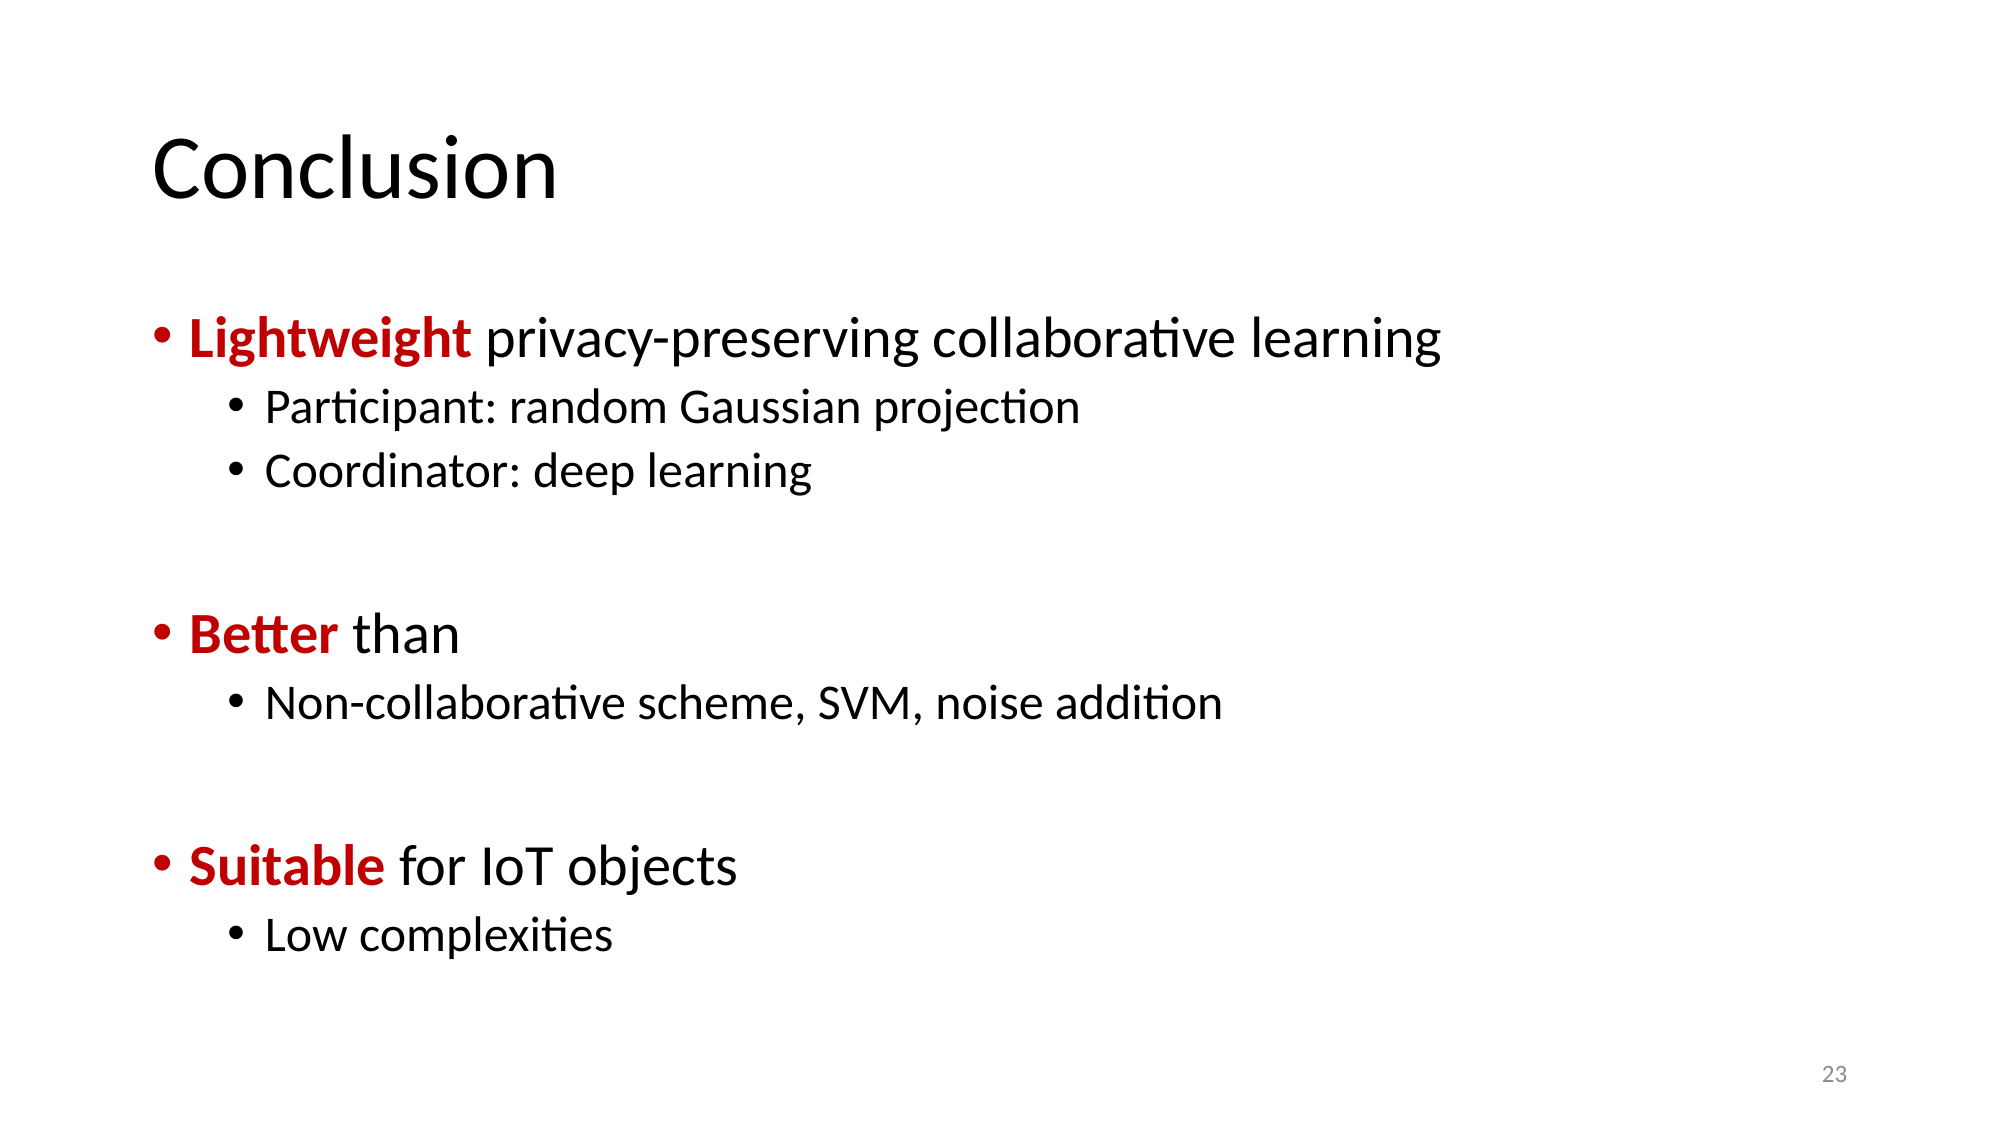

# Conclusion
Lightweight privacy-preserving collaborative learning
Participant: random Gaussian projection
Coordinator: deep learning

Better than
Non-collaborative scheme, SVM, noise addition

Suitable for IoT objects
Low complexities

23